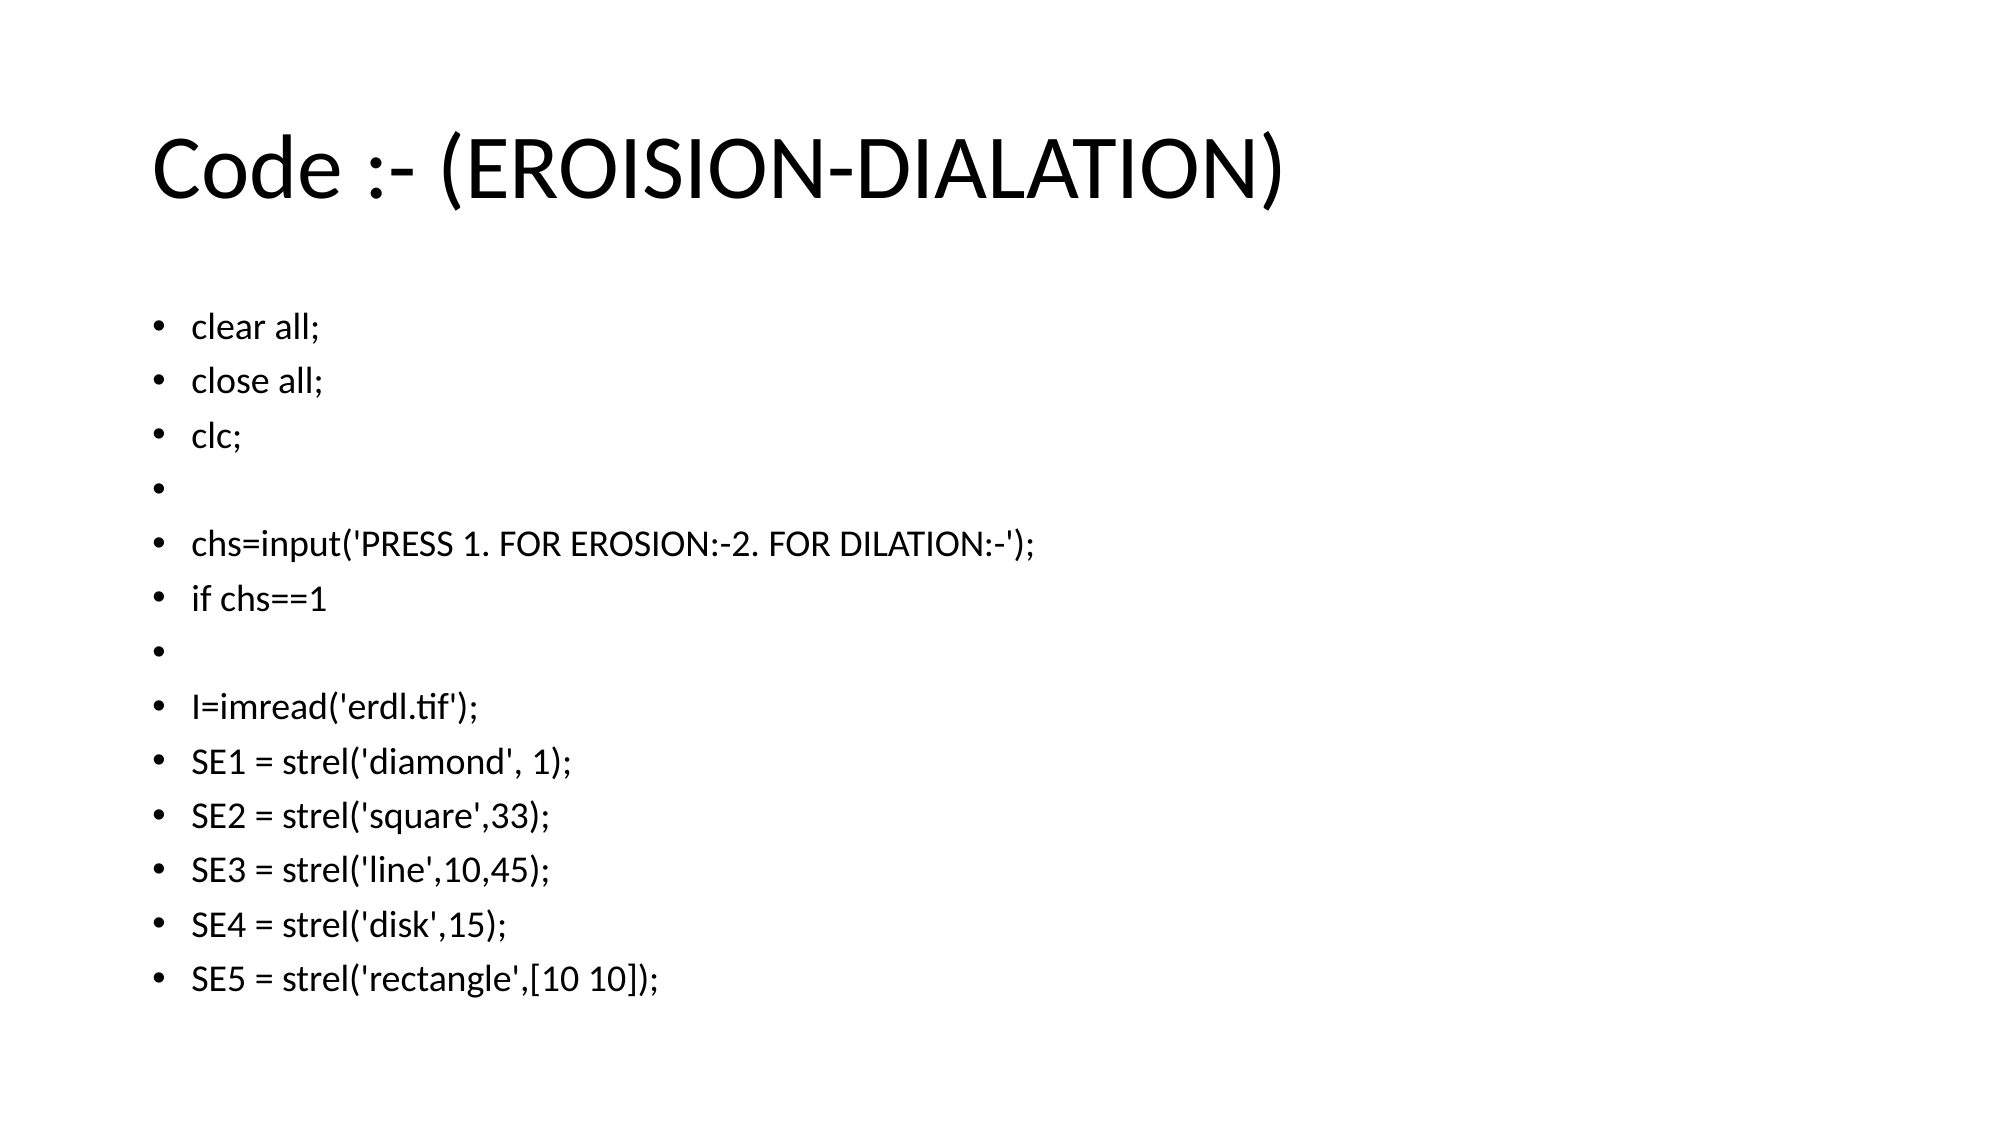

# Code :- (EROISION-DIALATION)
clear all;
close all;
clc;

chs=input('PRESS 1. FOR EROSION:-2. FOR DILATION:-');
if chs==1

I=imread('erdl.tif');
SE1 = strel('diamond', 1);
SE2 = strel('square',33);
SE3 = strel('line',10,45);
SE4 = strel('disk',15);
SE5 = strel('rectangle',[10 10]);